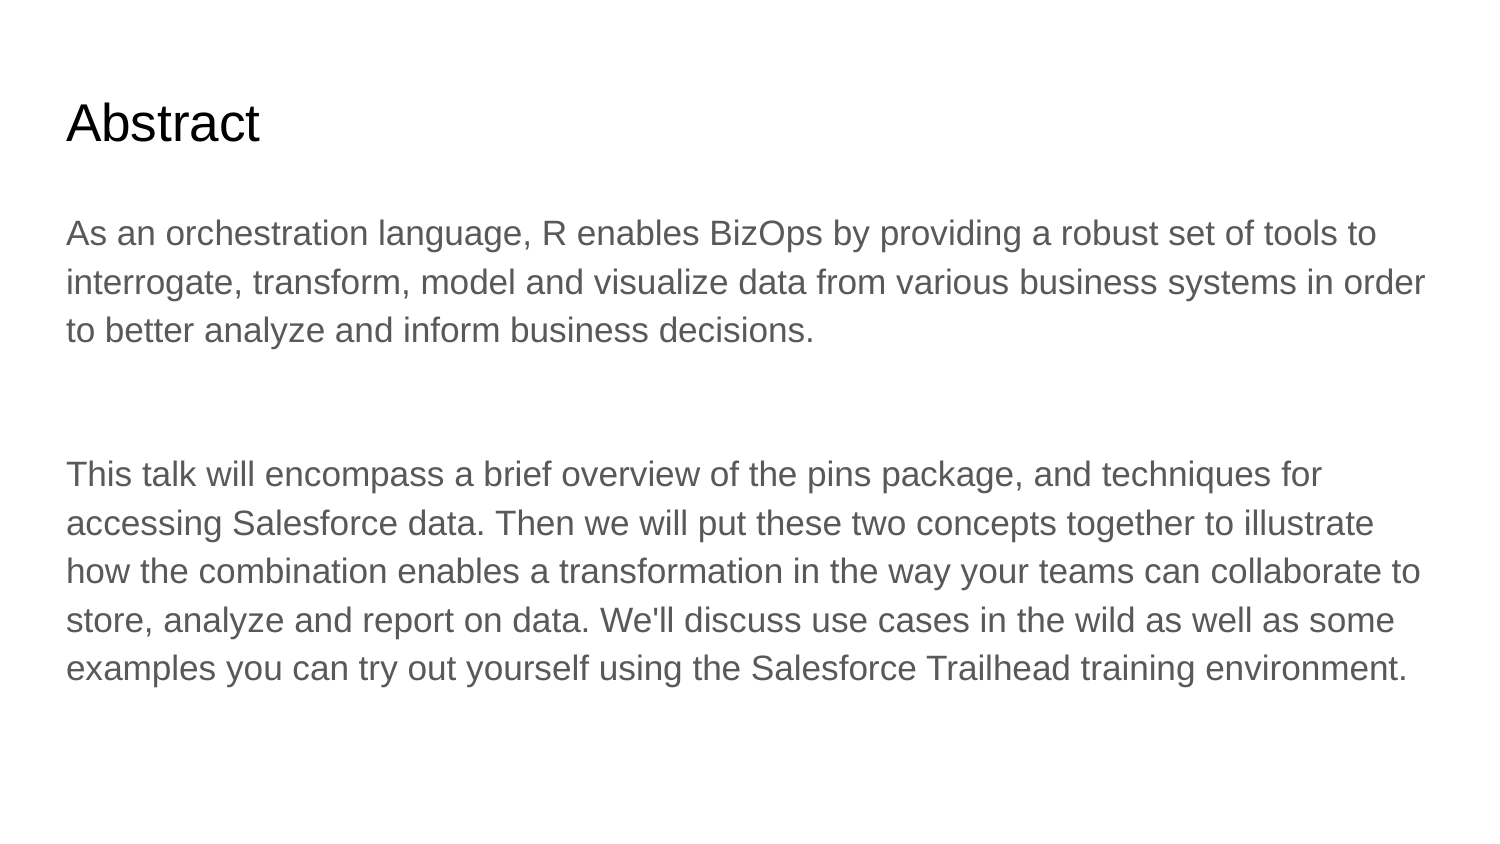

# Abstract
As an orchestration language, R enables BizOps by providing a robust set of tools to interrogate, transform, model and visualize data from various business systems in order to better analyze and inform business decisions.

This talk will encompass a brief overview of the pins package, and techniques for accessing Salesforce data. Then we will put these two concepts together to illustrate how the combination enables a transformation in the way your teams can collaborate to store, analyze and report on data. We'll discuss use cases in the wild as well as some examples you can try out yourself using the Salesforce Trailhead training environment.